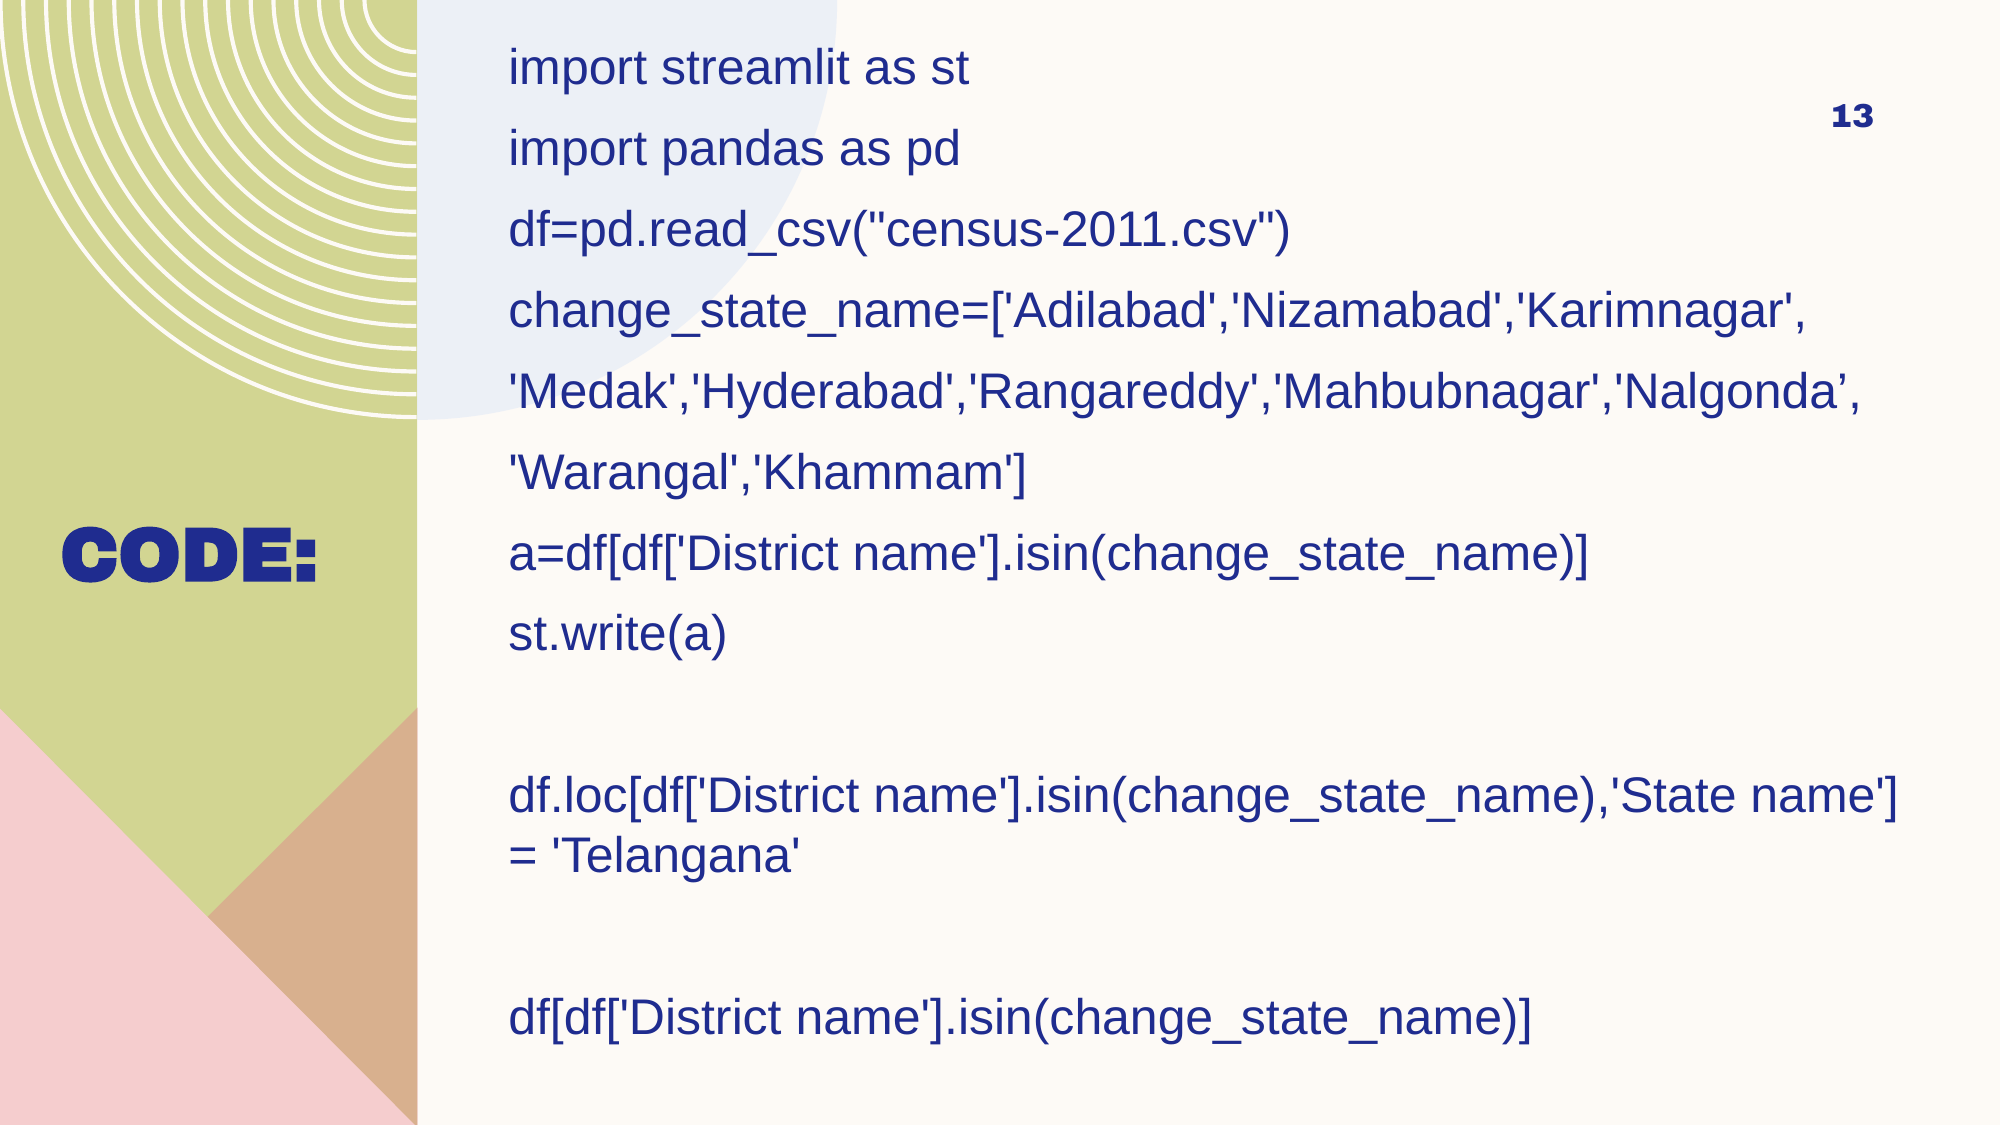

import streamlit as st
import pandas as pd
df=pd.read_csv("census-2011.csv")
change_state_name=['Adilabad','Nizamabad','Karimnagar',
'Medak','Hyderabad','Rangareddy','Mahbubnagar','Nalgonda’,
'Warangal','Khammam']
a=df[df['District name'].isin(change_state_name)]
st.write(a)

df.loc[df['District name'].isin(change_state_name),'State name'] = 'Telangana'

df[df['District name'].isin(change_state_name)]
13
# Code: